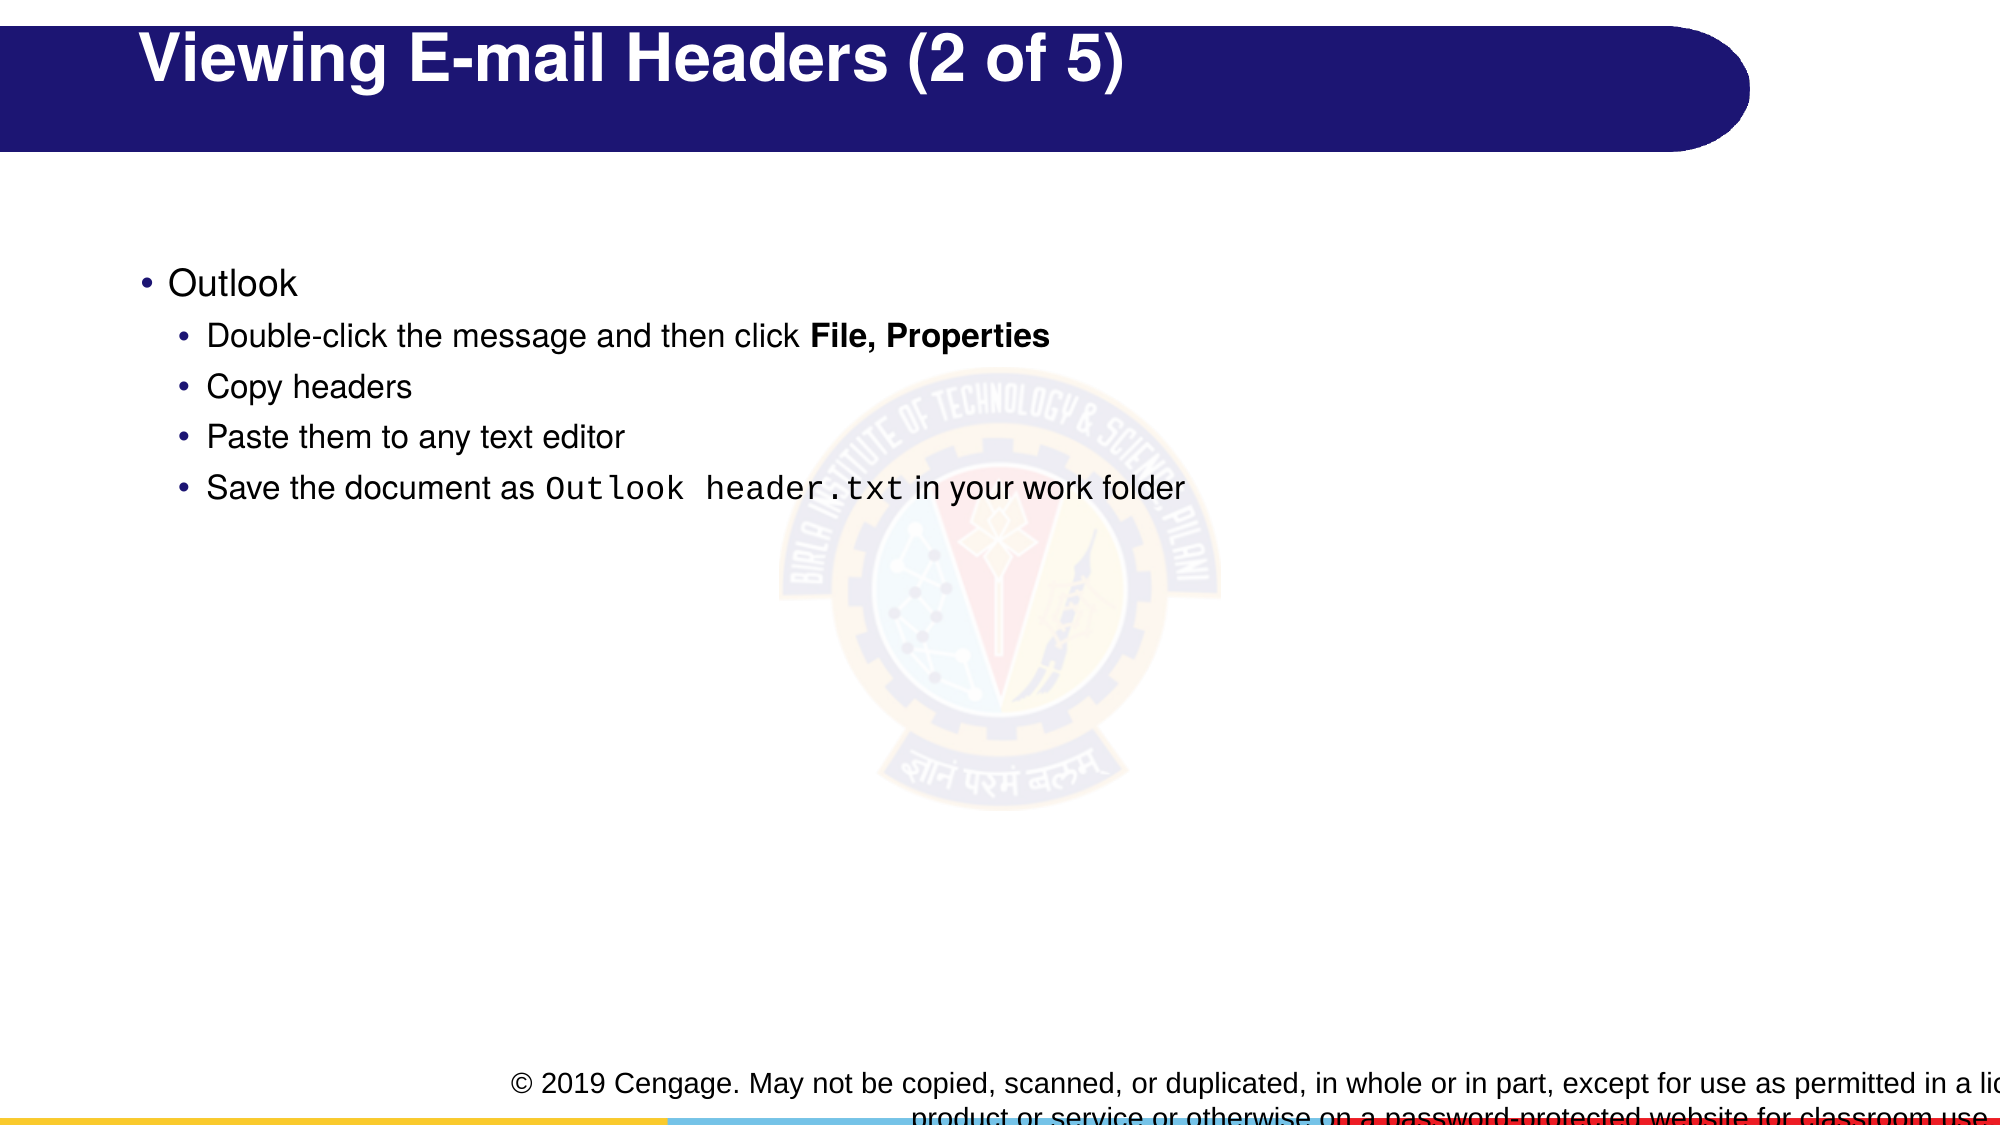

# Viewing E-mail Headers (2 of 5)

Outlook
Double-click the message and then click File, Properties
Copy headers
Paste them to any text editor
Save the document as Outlook header.txt in your work folder
© 2019 Cengage. May not be copied, scanned, or duplicated, in whole or in part, except for use as permitted in a license distributed with a certain product or service or otherwise on a password-protected website for classroom use.